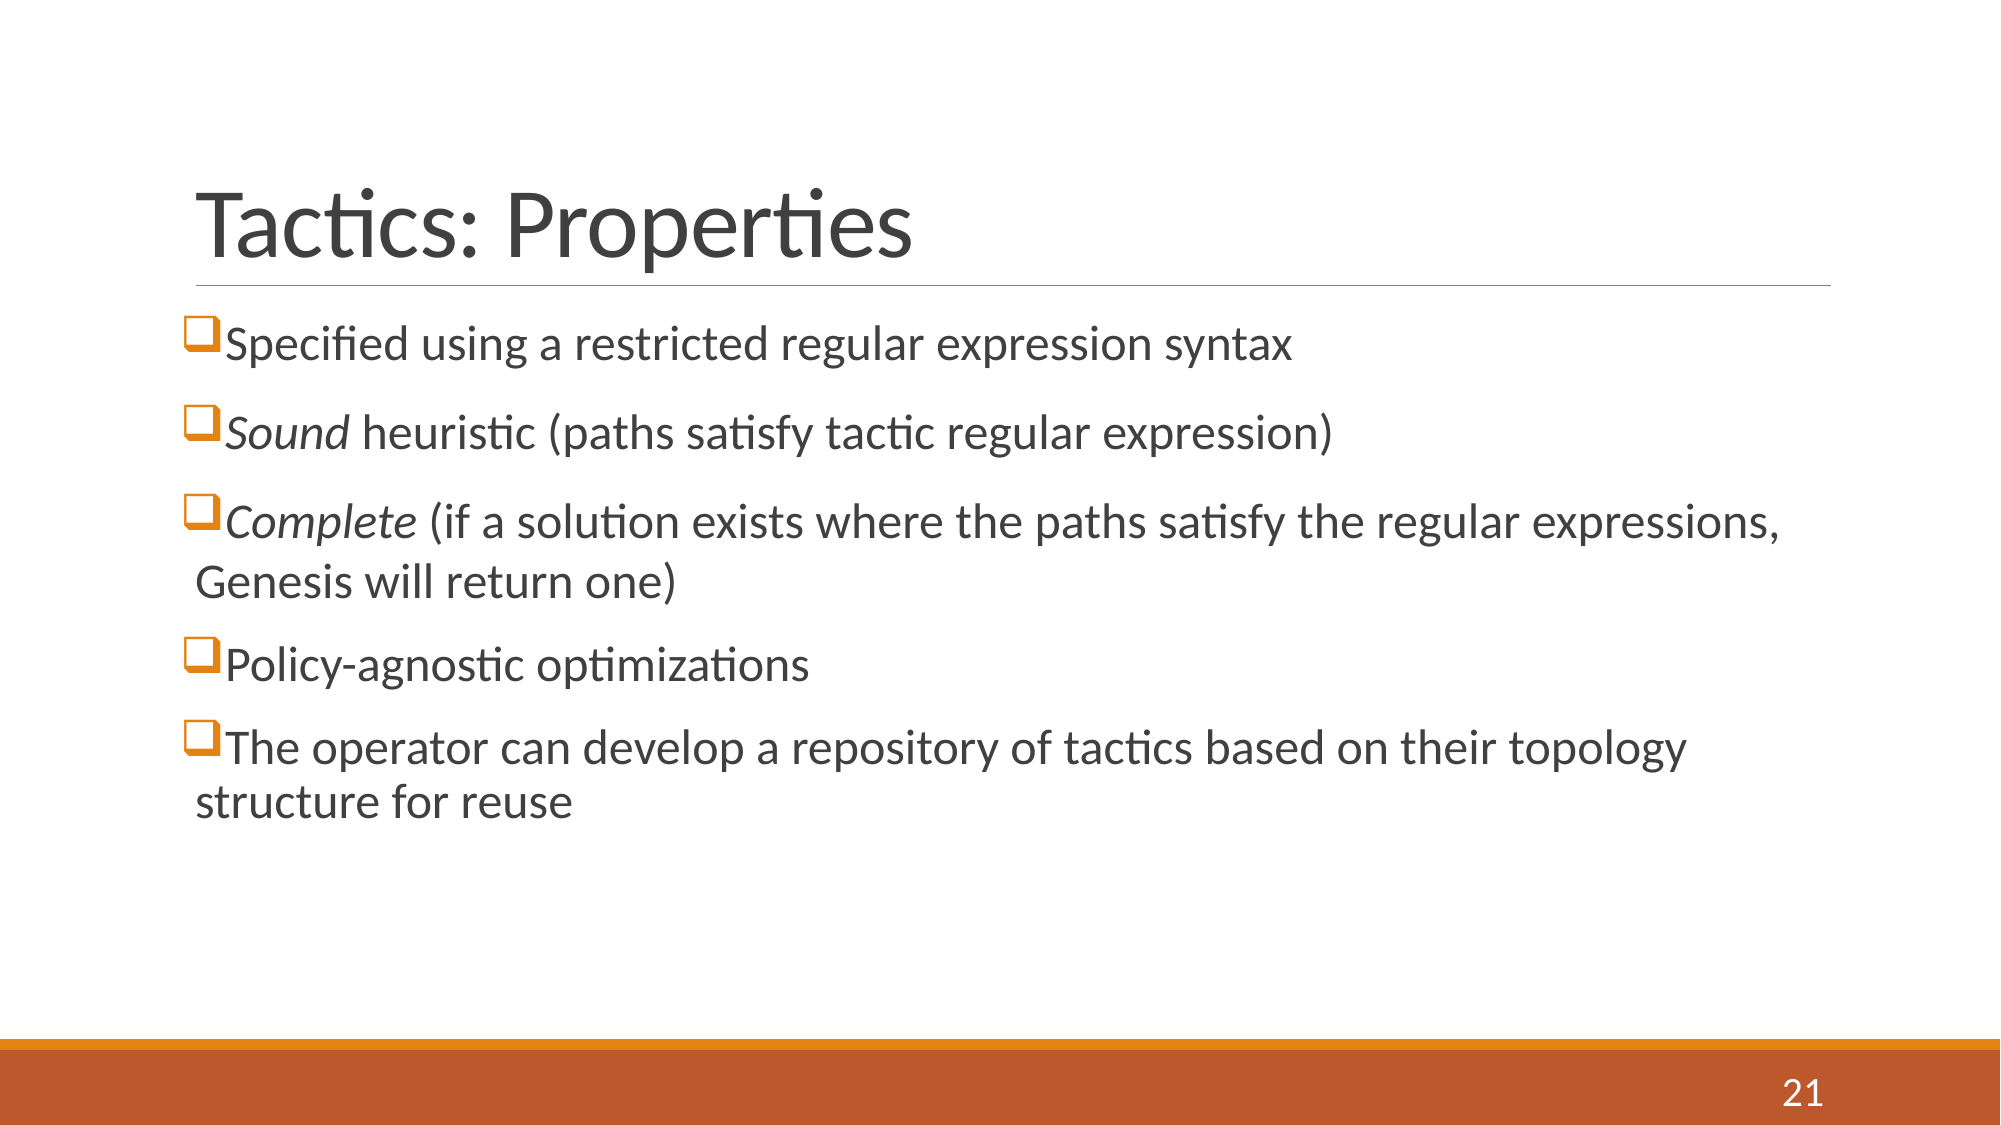

# Tactics: Properties
Specified using a restricted regular expression syntax
Sound heuristic (paths satisfy tactic regular expression)
Complete (if a solution exists where the paths satisfy the regular expressions, Genesis will return one)
Policy-agnostic optimizations
The operator can develop a repository of tactics based on their topology structure for reuse

21